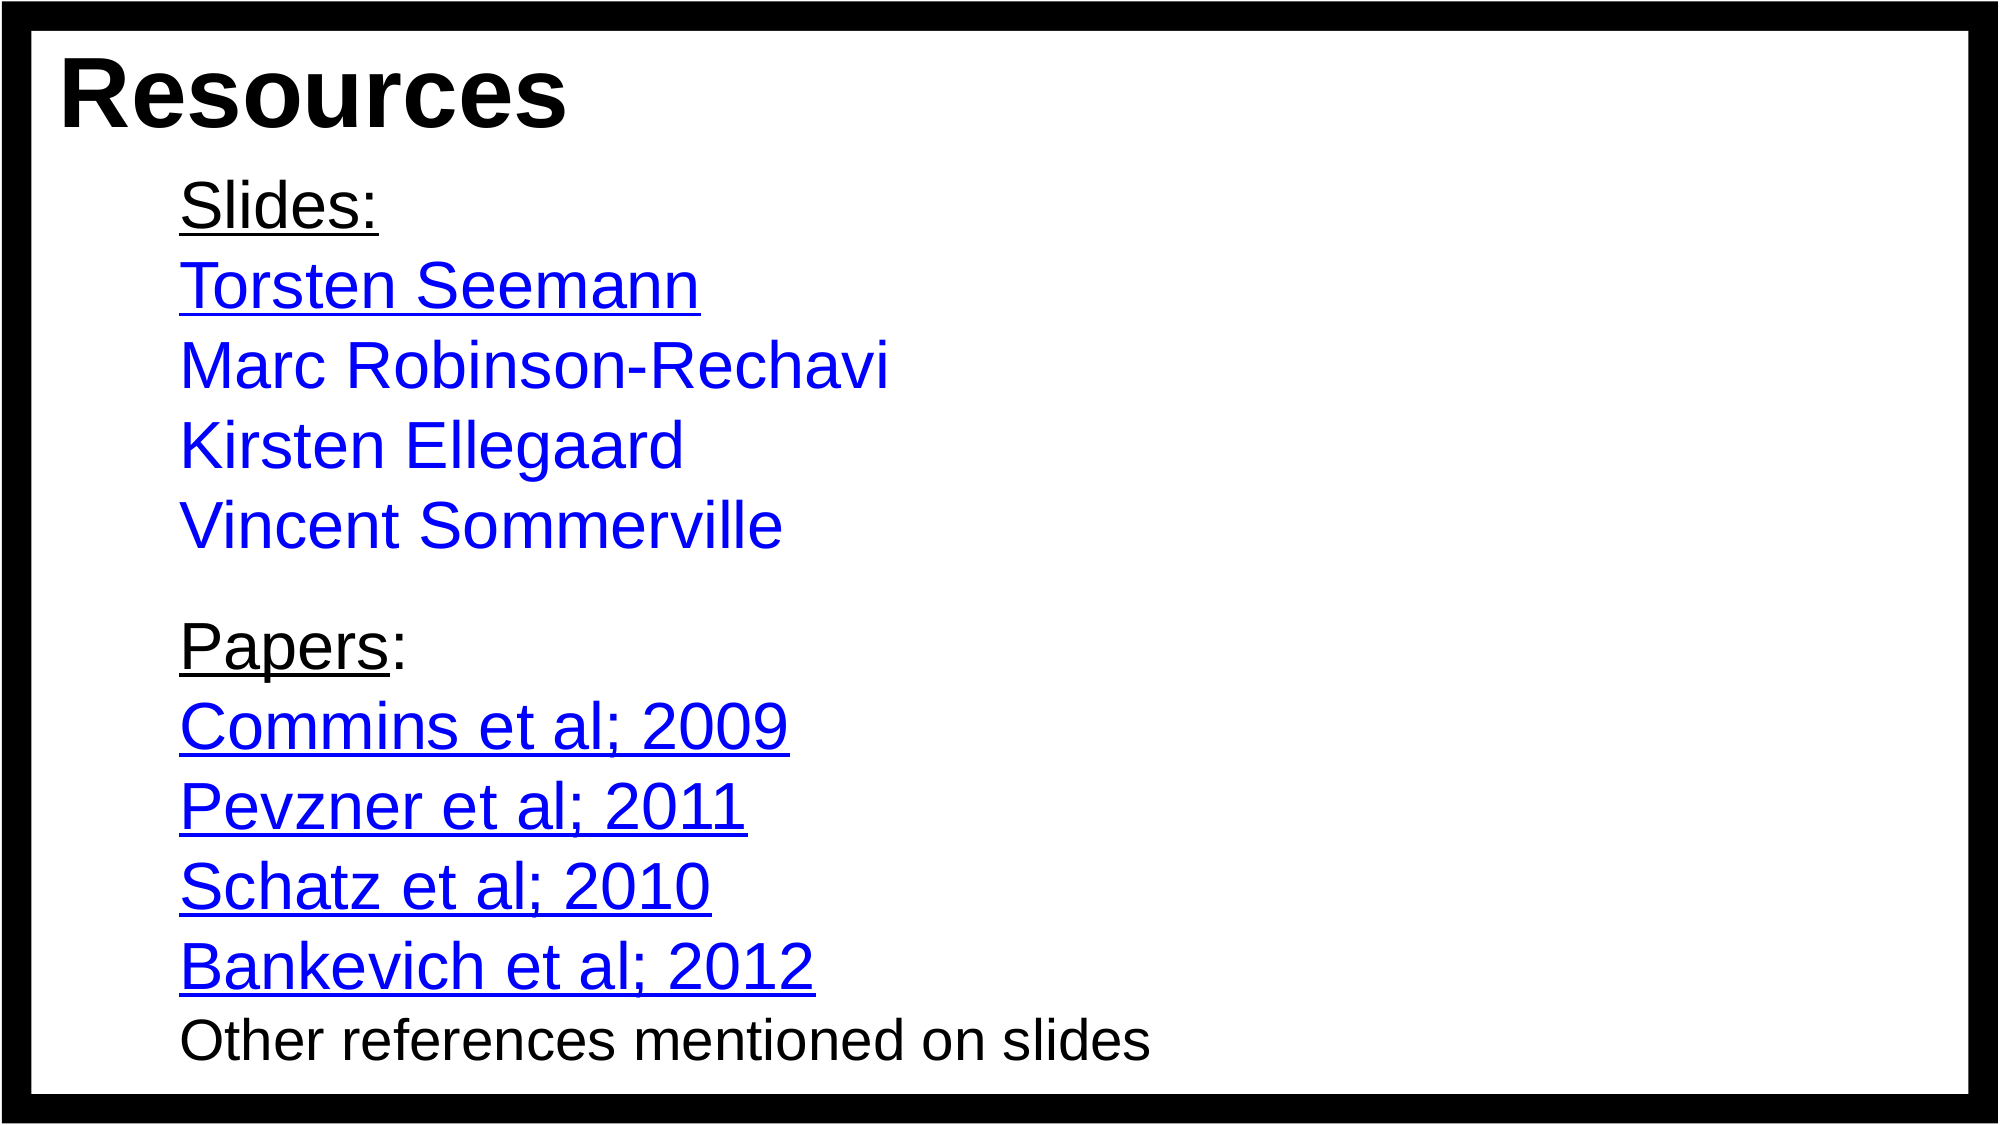

# Resources
Slides:
Torsten Seemann
Marc Robinson-Rechavi
Kirsten Ellegaard
Vincent Sommerville
Papers:
Commins et al; 2009
Pevzner et al; 2011
Schatz et al; 2010
Bankevich et al; 2012
Other references mentioned on slides